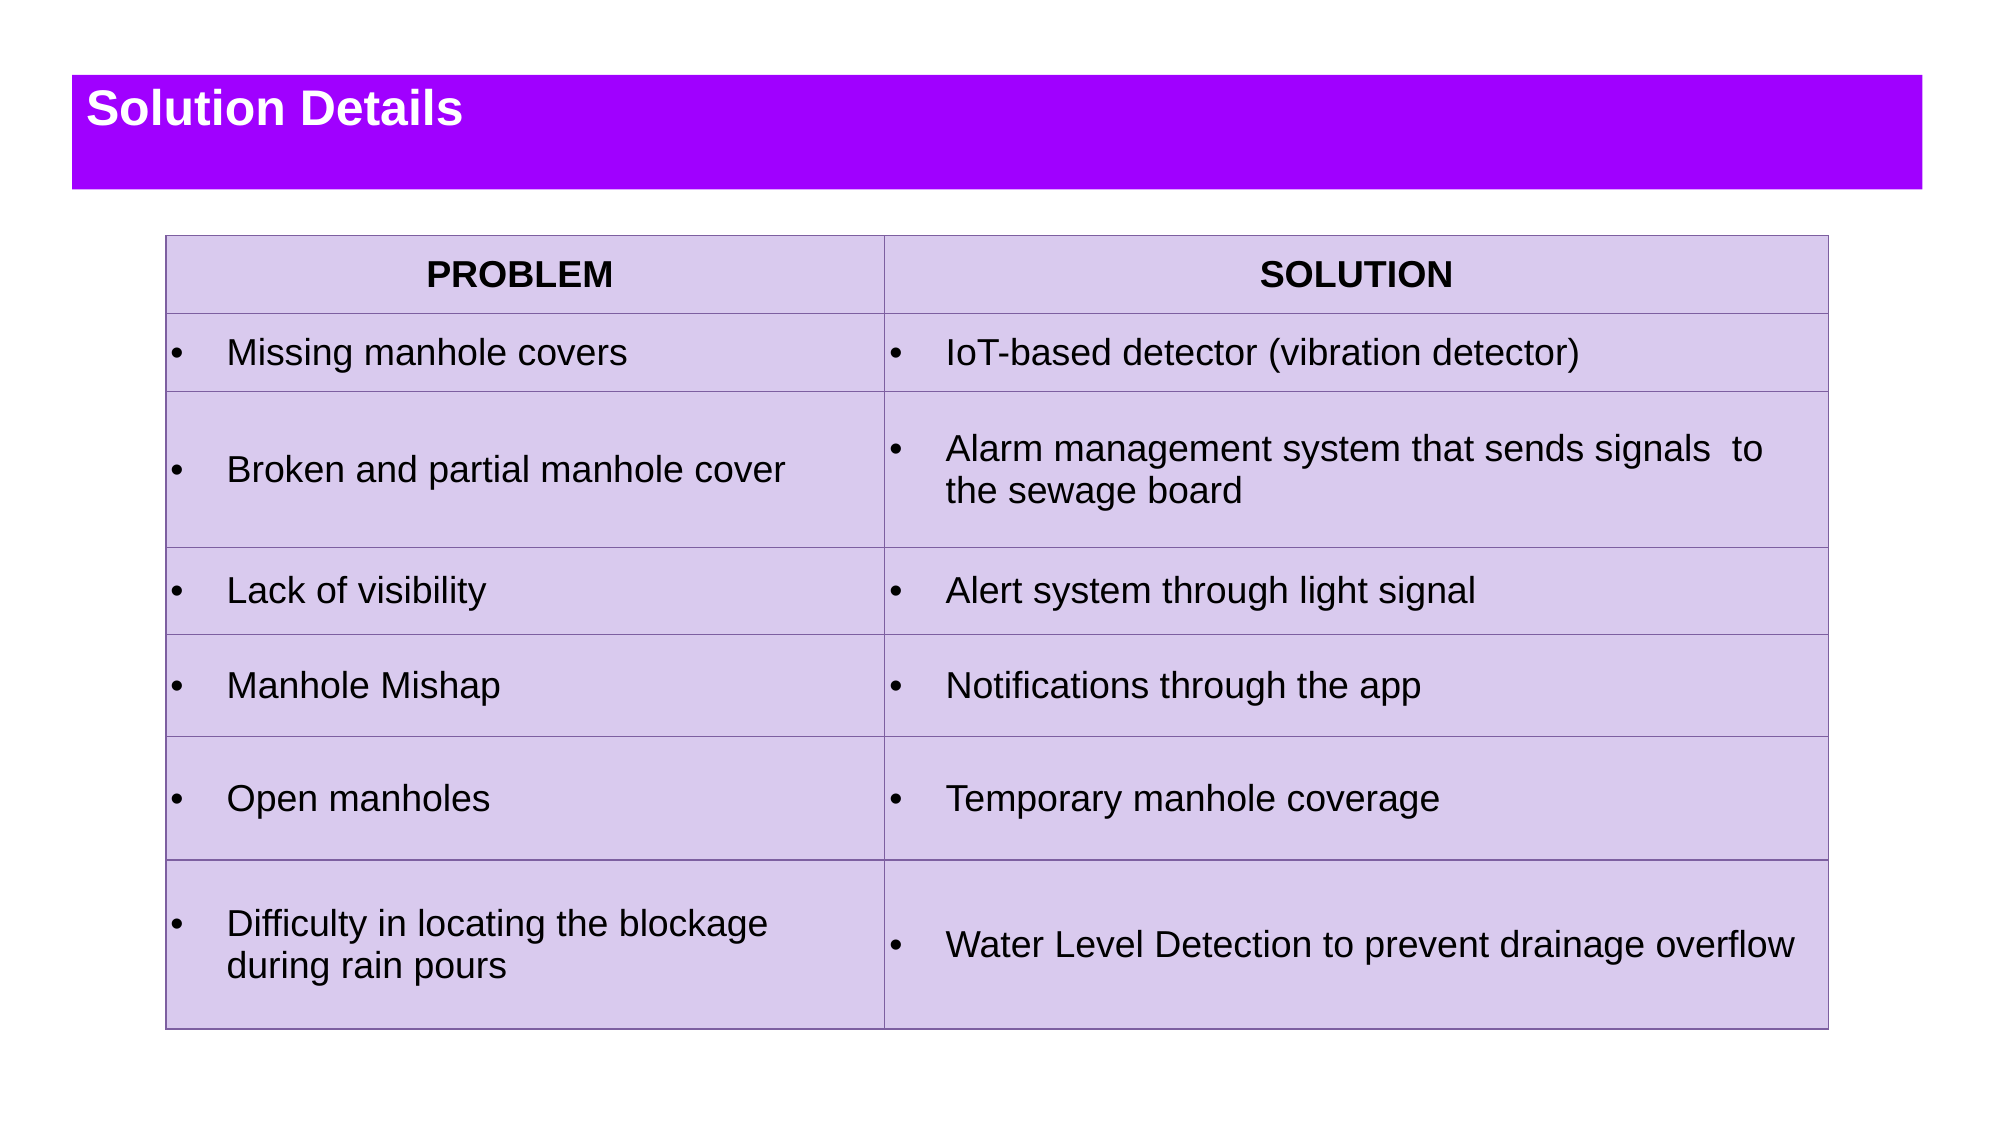

Solution Details

| PROBLEM | SOLUTION |
| --- | --- |
| Missing manhole covers | IoT-based detector (vibration detector) |
| Broken and partial manhole cover | Alarm management system that sends signals to the sewage board |
| Lack of visibility | Alert system through light signal |
| Manhole Mishap | Notifications through the app |
| Open manholes | Temporary manhole coverage |
| Difficulty in locating the blockage during rain pours | Water Level Detection to prevent drainage overflow |